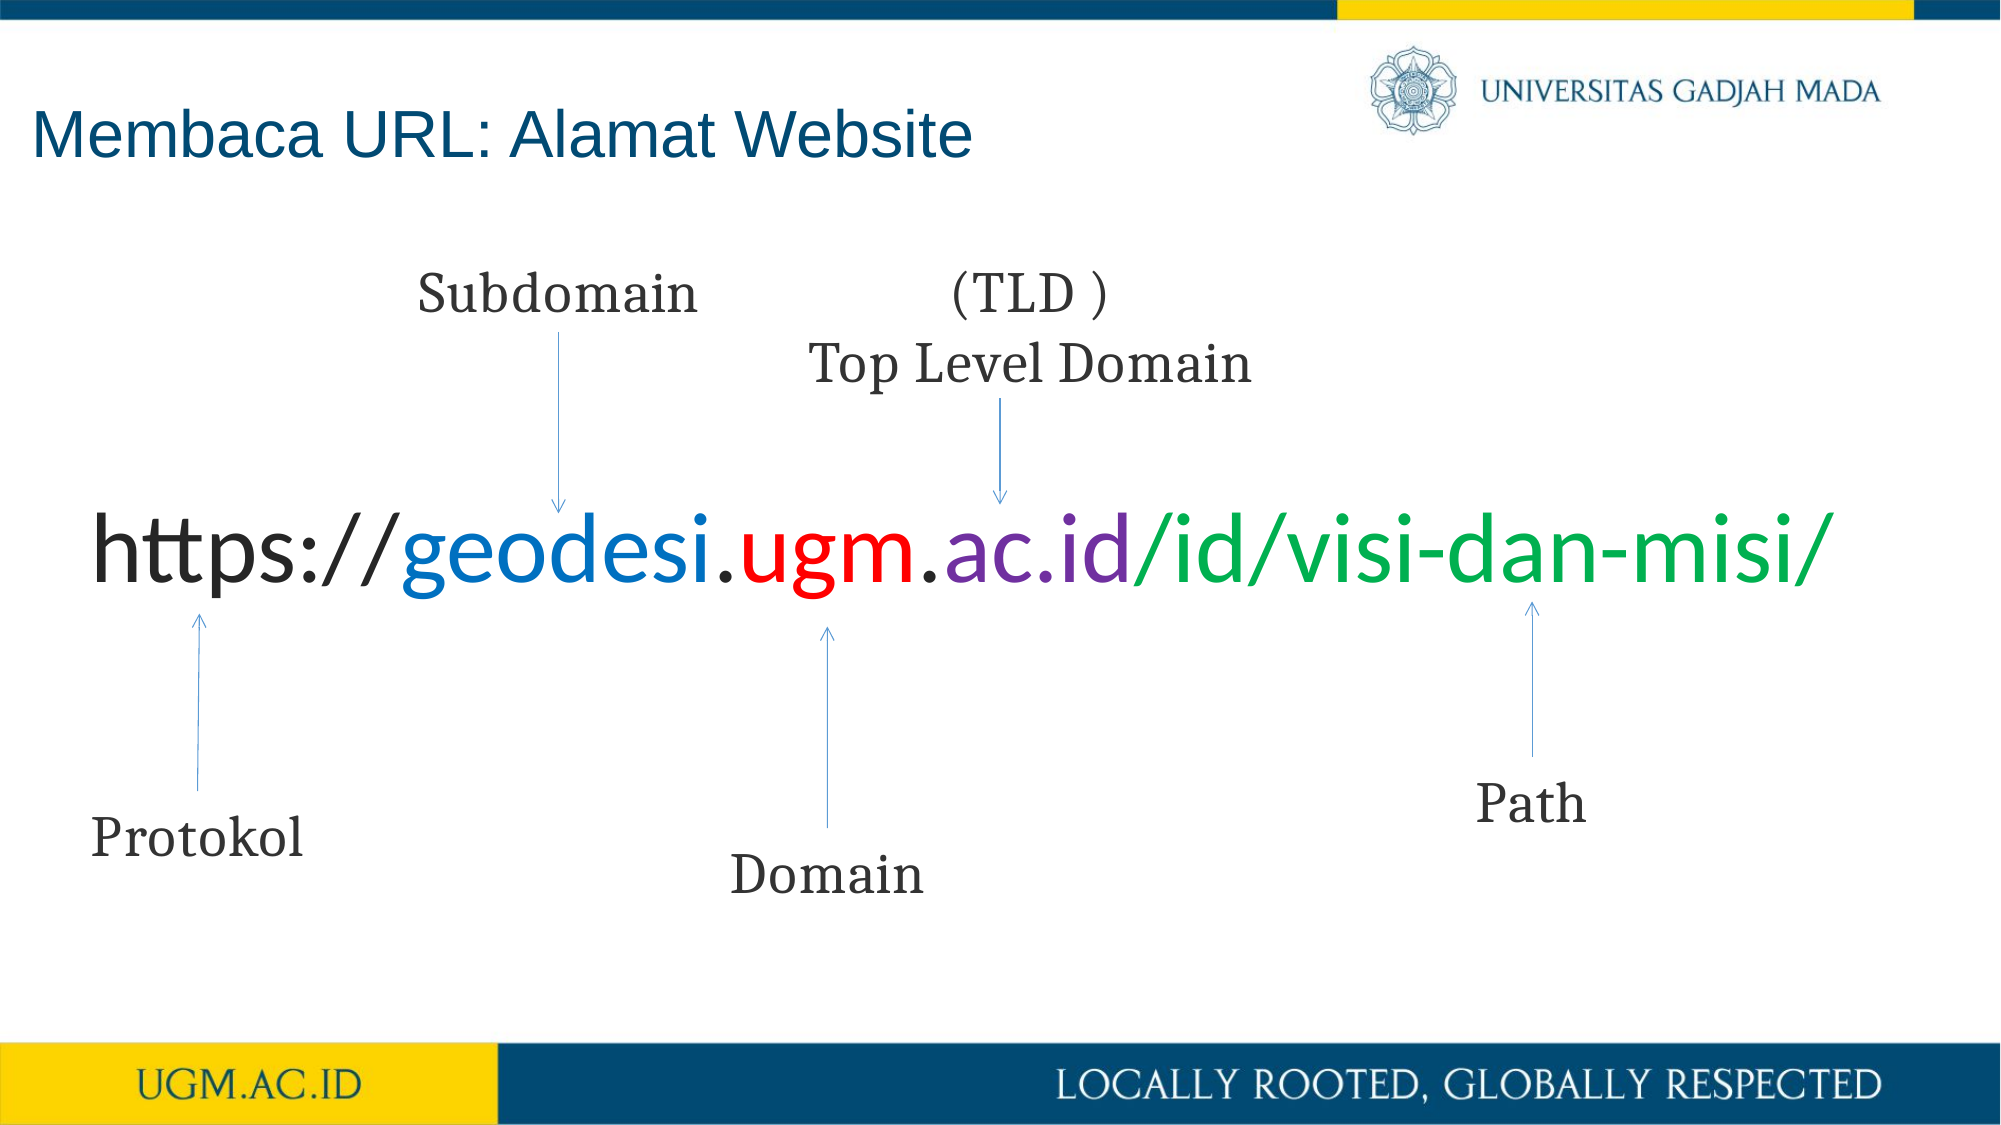

Membaca URL: Alamat Website
Subdomain
(TLD )
Top Level Domain
https://geodesi.ugm.ac.id/id/visi-dan-misi/
Path
Protokol
Domain